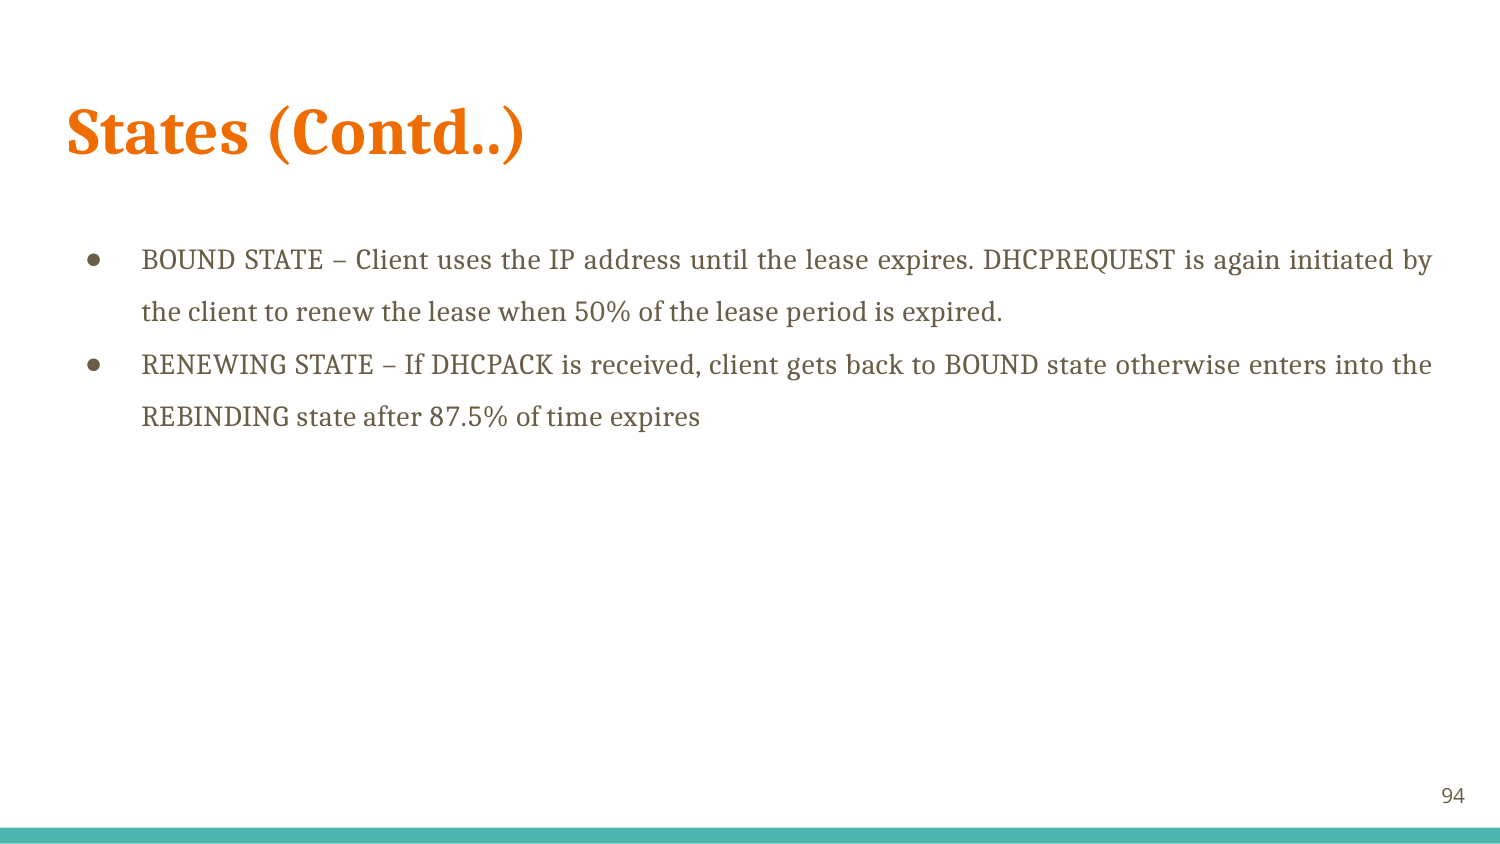

# States (Contd..)
BOUND STATE – Client uses the IP address until the lease expires. DHCPREQUEST is again initiated by the client to renew the lease when 50% of the lease period is expired.
RENEWING STATE – If DHCPACK is received, client gets back to BOUND state otherwise enters into the REBINDING state after 87.5% of time expires

94